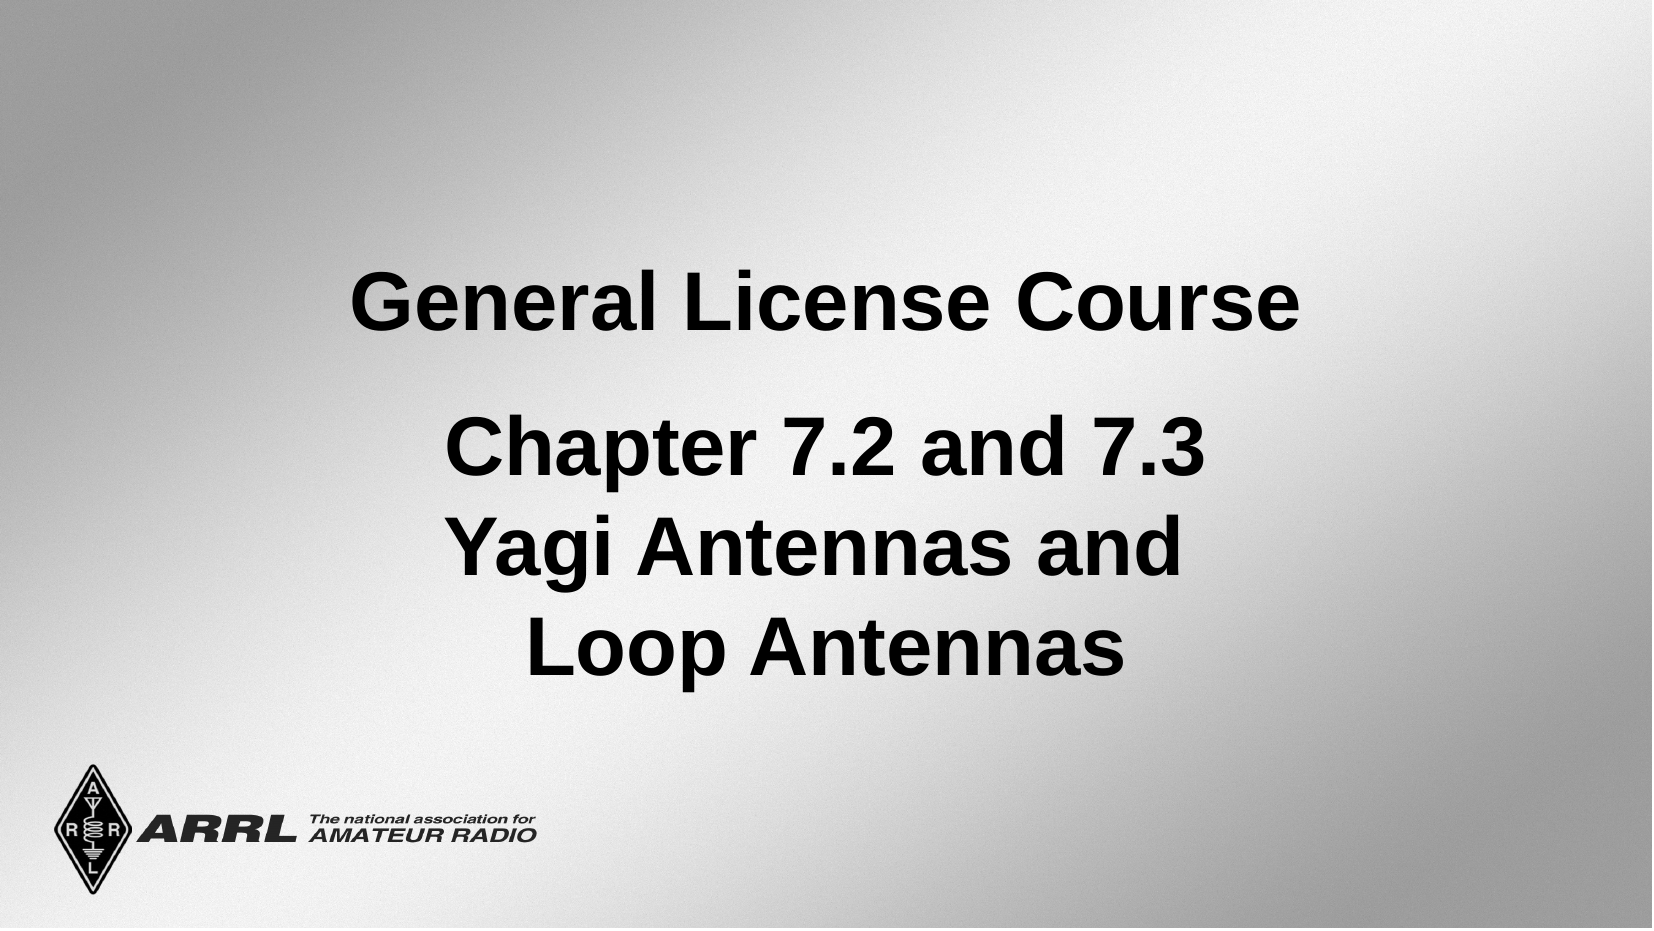

General License Course
Chapter 7.2 and 7.3
Yagi Antennas and
Loop Antennas